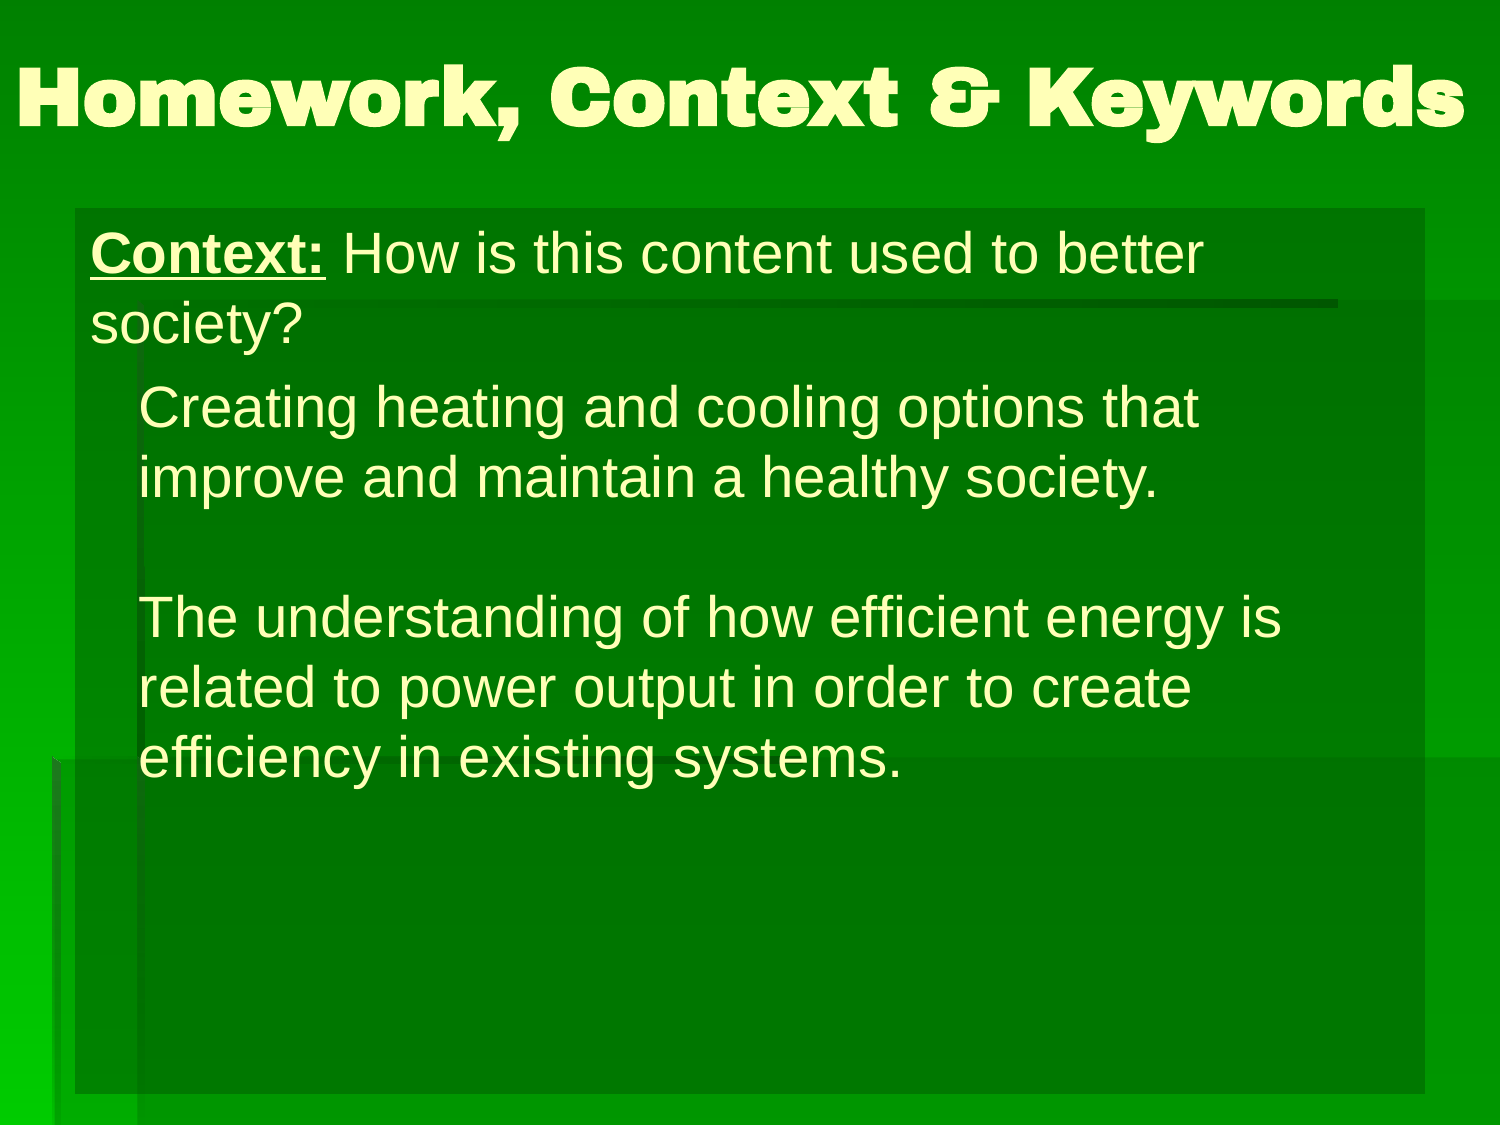

# Homework, Context & Keywords
Context: How is this content used to better society?

Creating heating and cooling options that improve and maintain a healthy society.

The understanding of how efficient energy is related to power output in order to create efficiency in existing systems.